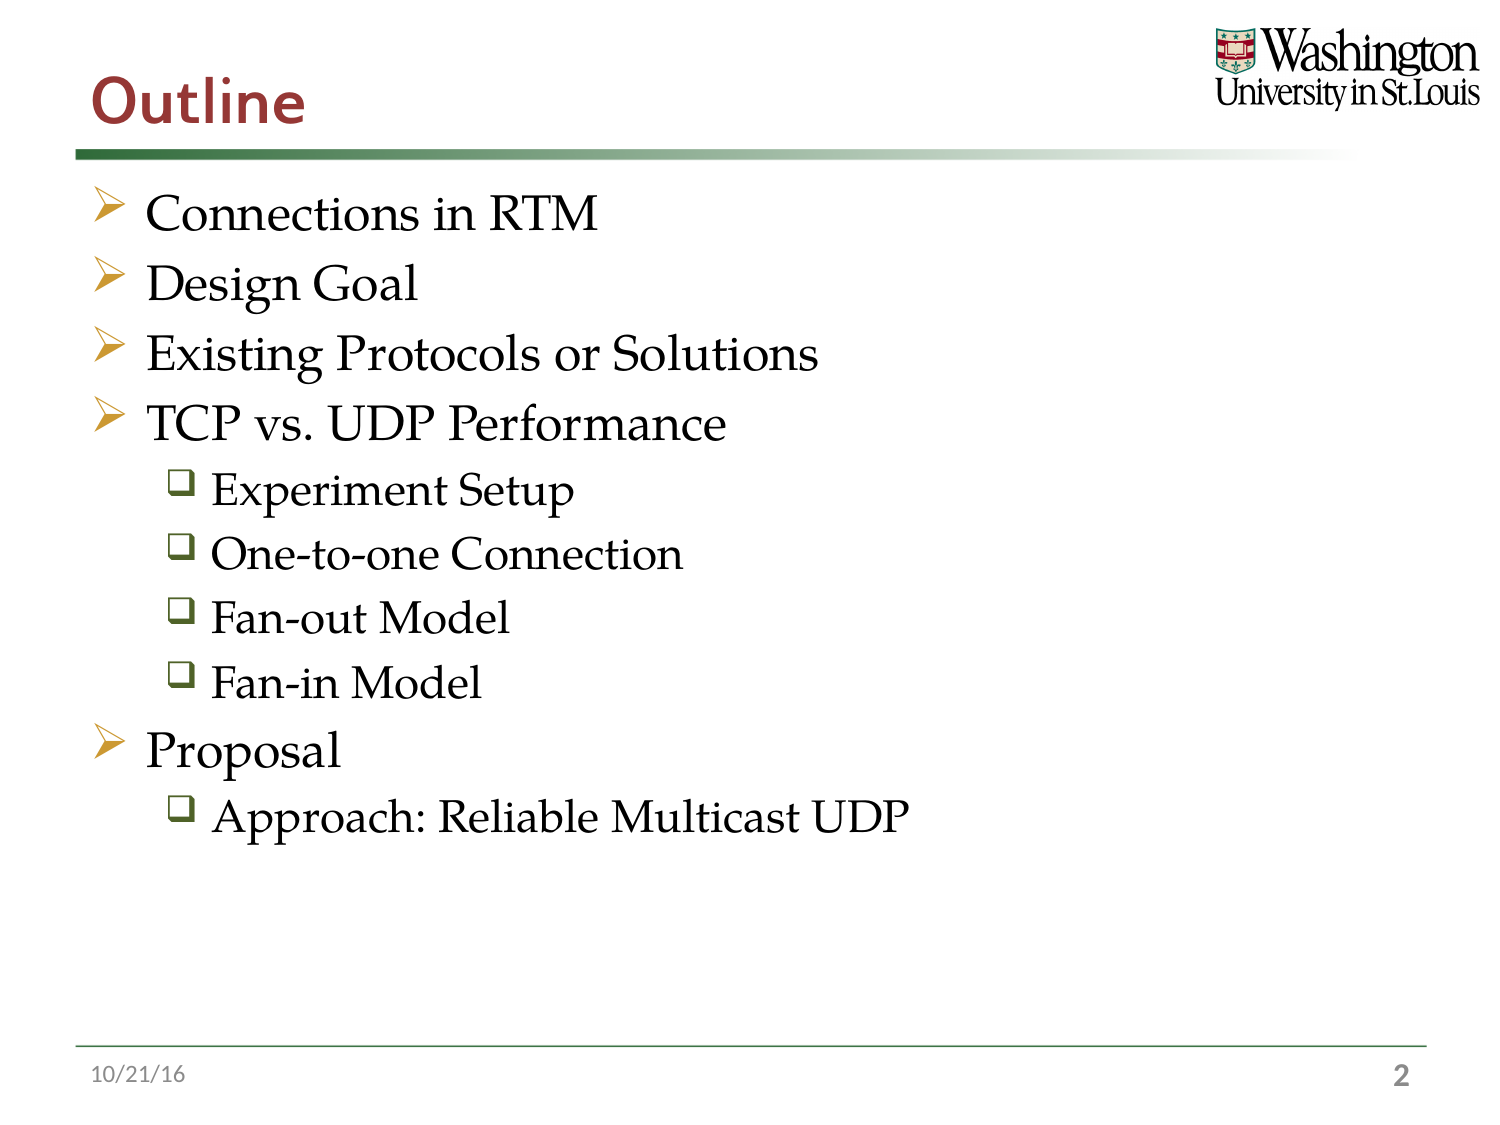

# Outline
Connections in RTM
Design Goal
Existing Protocols or Solutions
TCP vs. UDP Performance
Experiment Setup
One-to-one Connection
Fan-out Model
Fan-in Model
Proposal
Approach: Reliable Multicast UDP
10/21/16

2